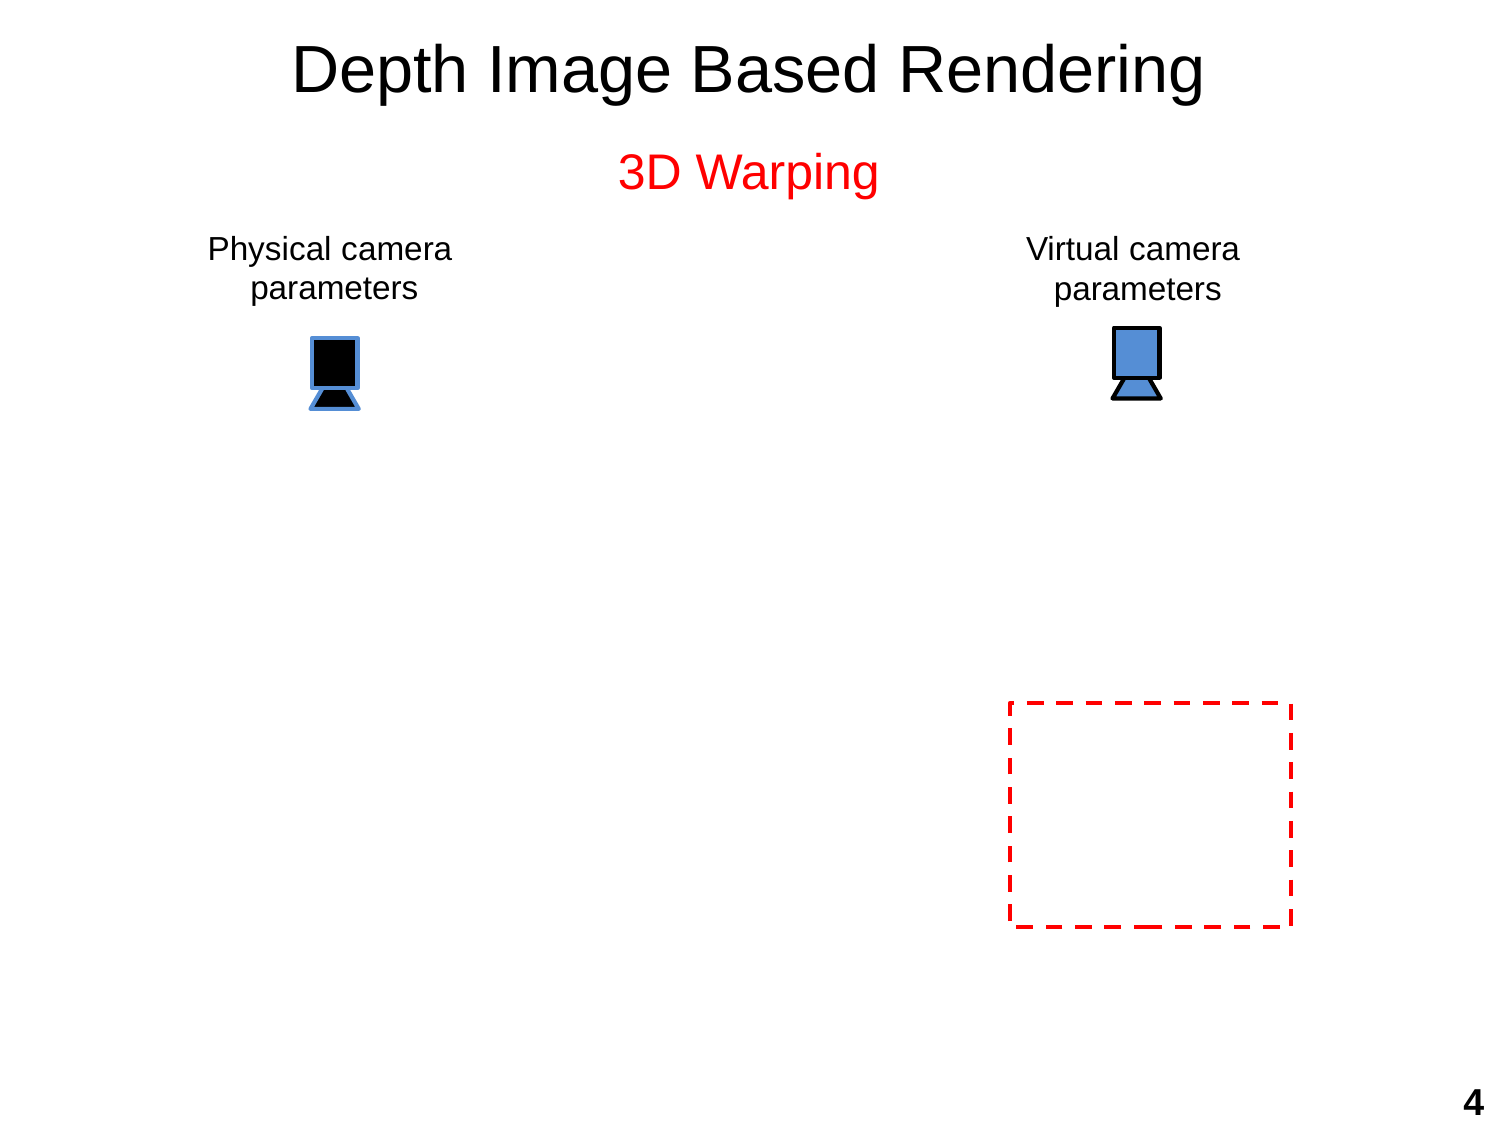

Depth Image Based Rendering
3D Warping
Physical camera
parameters
Virtual camera
parameters

4